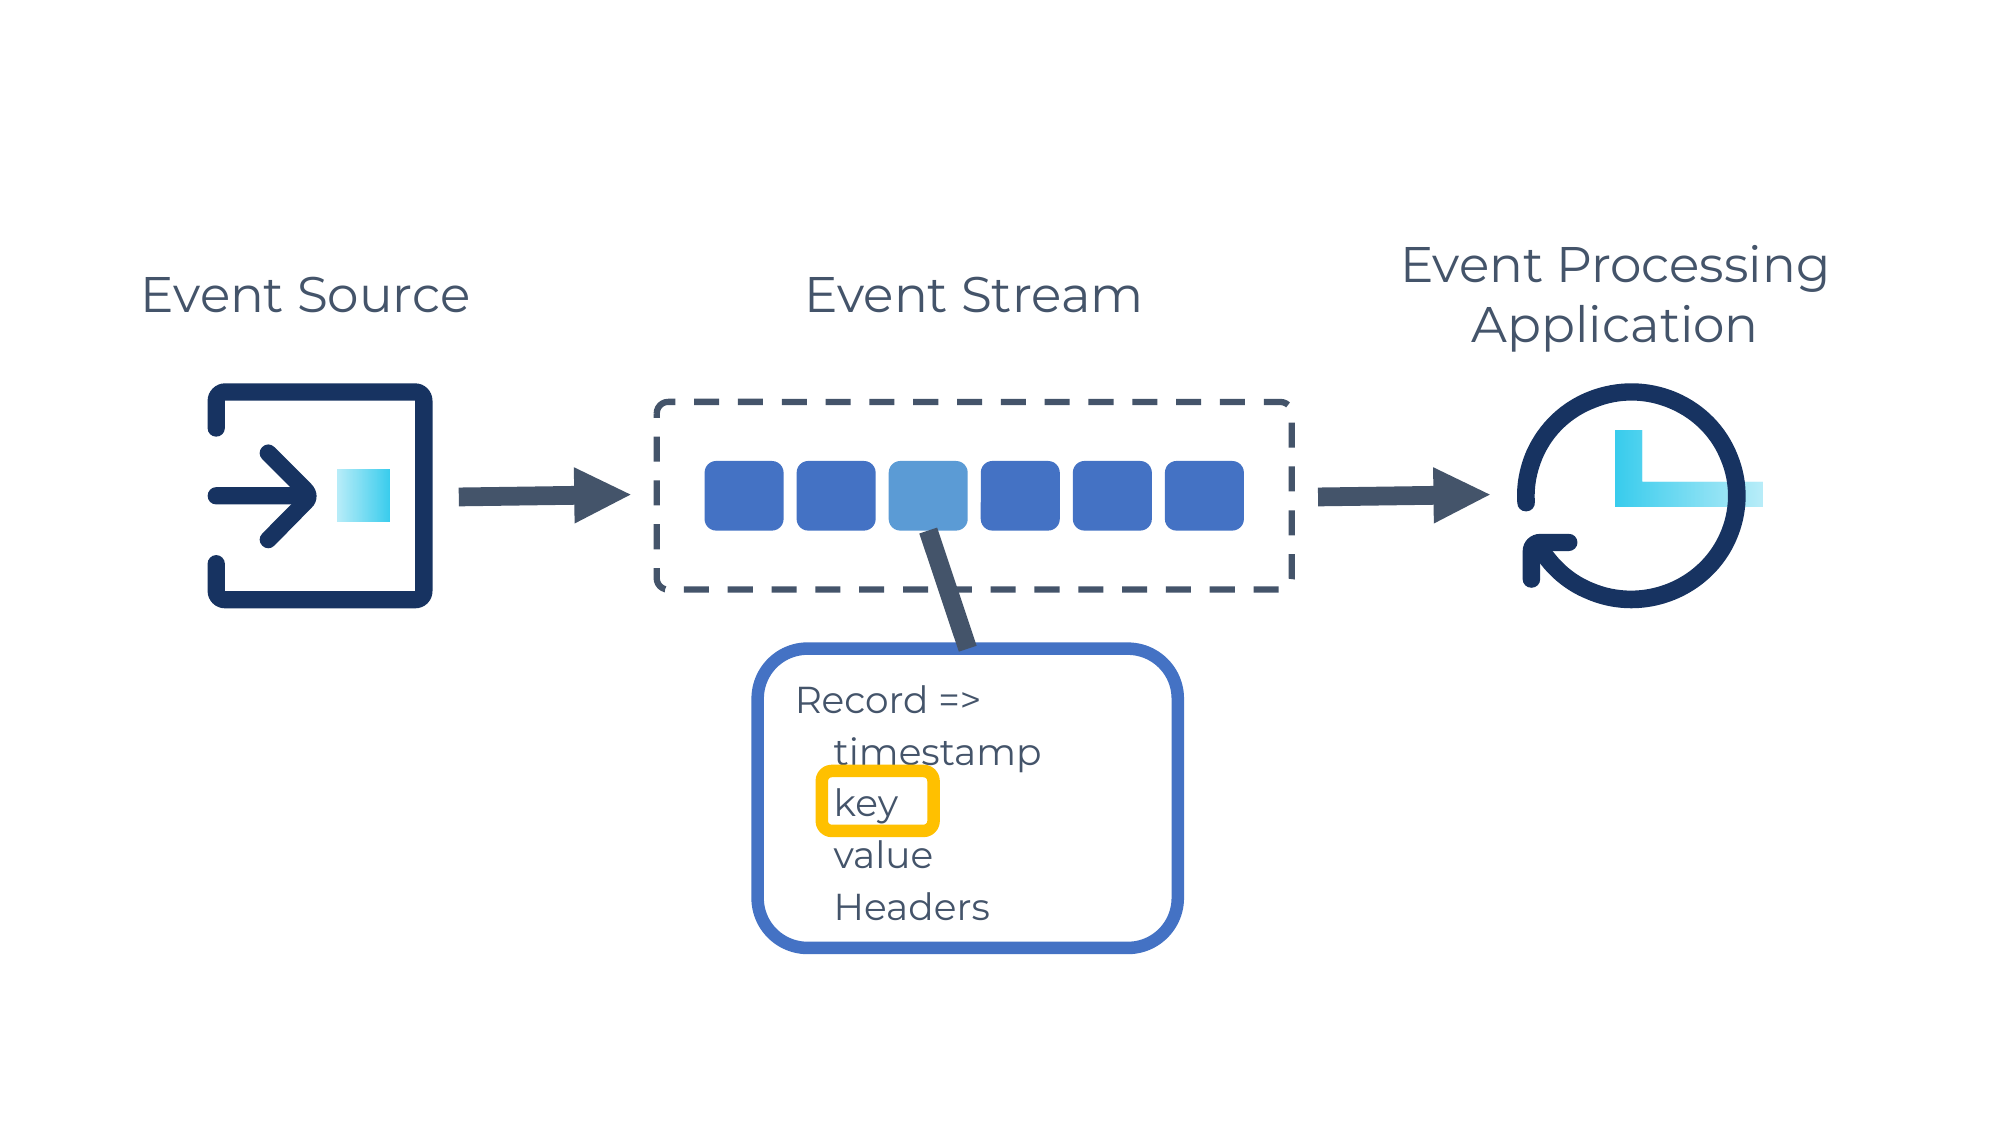

#
Event Processing Application
Event Source
Event Stream

Record =>
    timestamp
    key
    value
    Headers